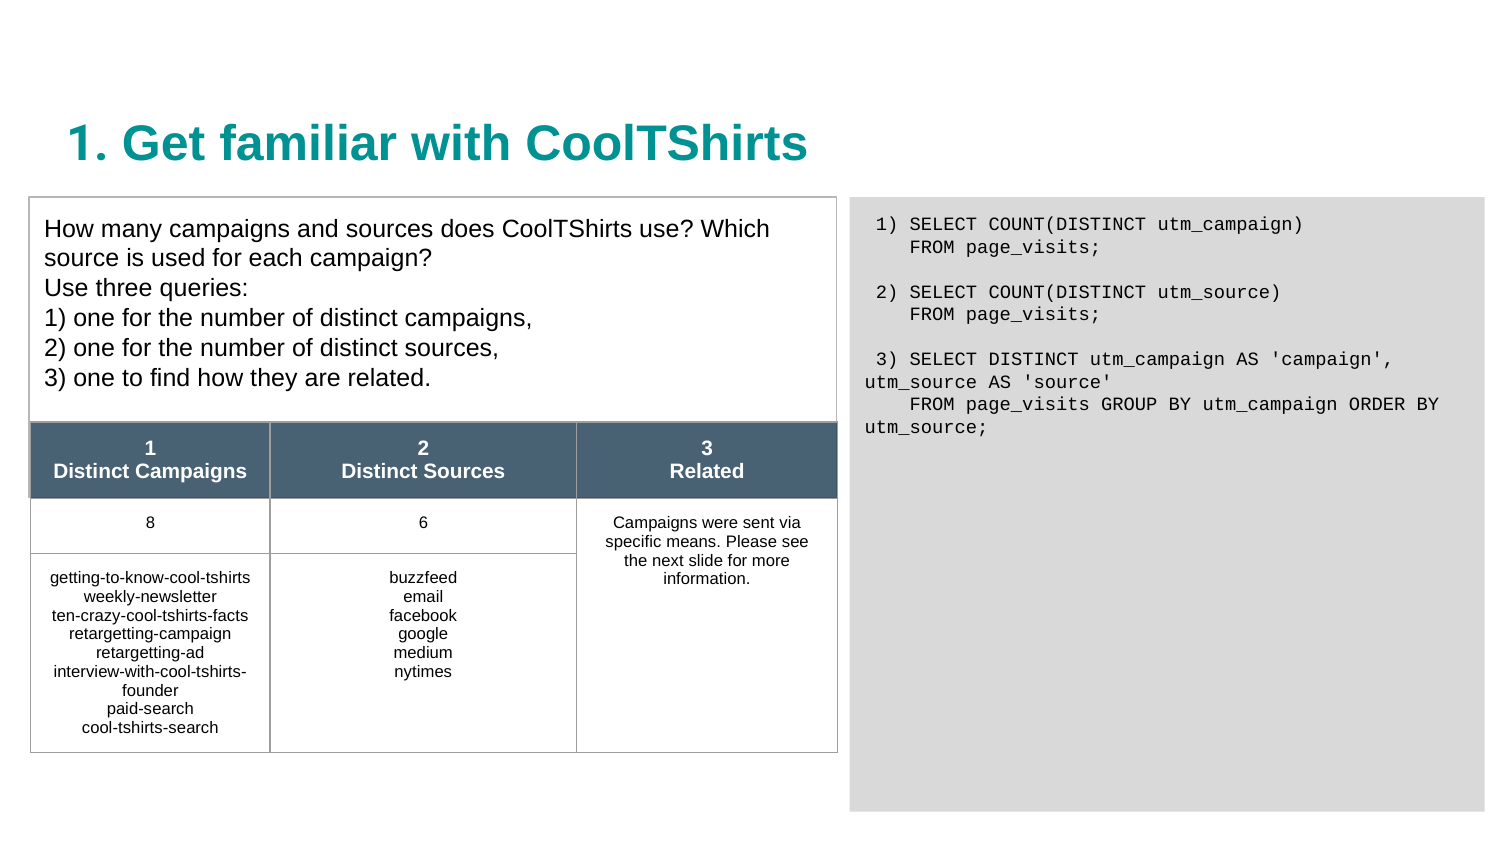

1. Get familiar with CoolTShirts
How many campaigns and sources does CoolTShirts use? Which source is used for each campaign?
Use three queries:
1) one for the number of distinct campaigns,
2) one for the number of distinct sources,
3) one to find how they are related.
 1) SELECT COUNT(DISTINCT utm_campaign)
    FROM page_visits;

 2) SELECT COUNT(DISTINCT utm_source)
    FROM page_visits;

 3) SELECT DISTINCT utm_campaign AS 'campaign', utm_source AS 'source'
    FROM page_visits GROUP BY utm_campaign ORDER BY utm_source;
| 1 Distinct Campaigns | 2 Distinct Sources | 3 Related |
| --- | --- | --- |
| 8 | 6 | Campaigns were sent via specific means. Please see the next slide for more information. |
| getting-to-know-cool-tshirts weekly-newsletter ten-crazy-cool-tshirts-facts retargetting-campaign retargetting-ad interview-with-cool-tshirts-founder paid-search cool-tshirts-search | buzzfeed email facebook google medium nytimes |  |